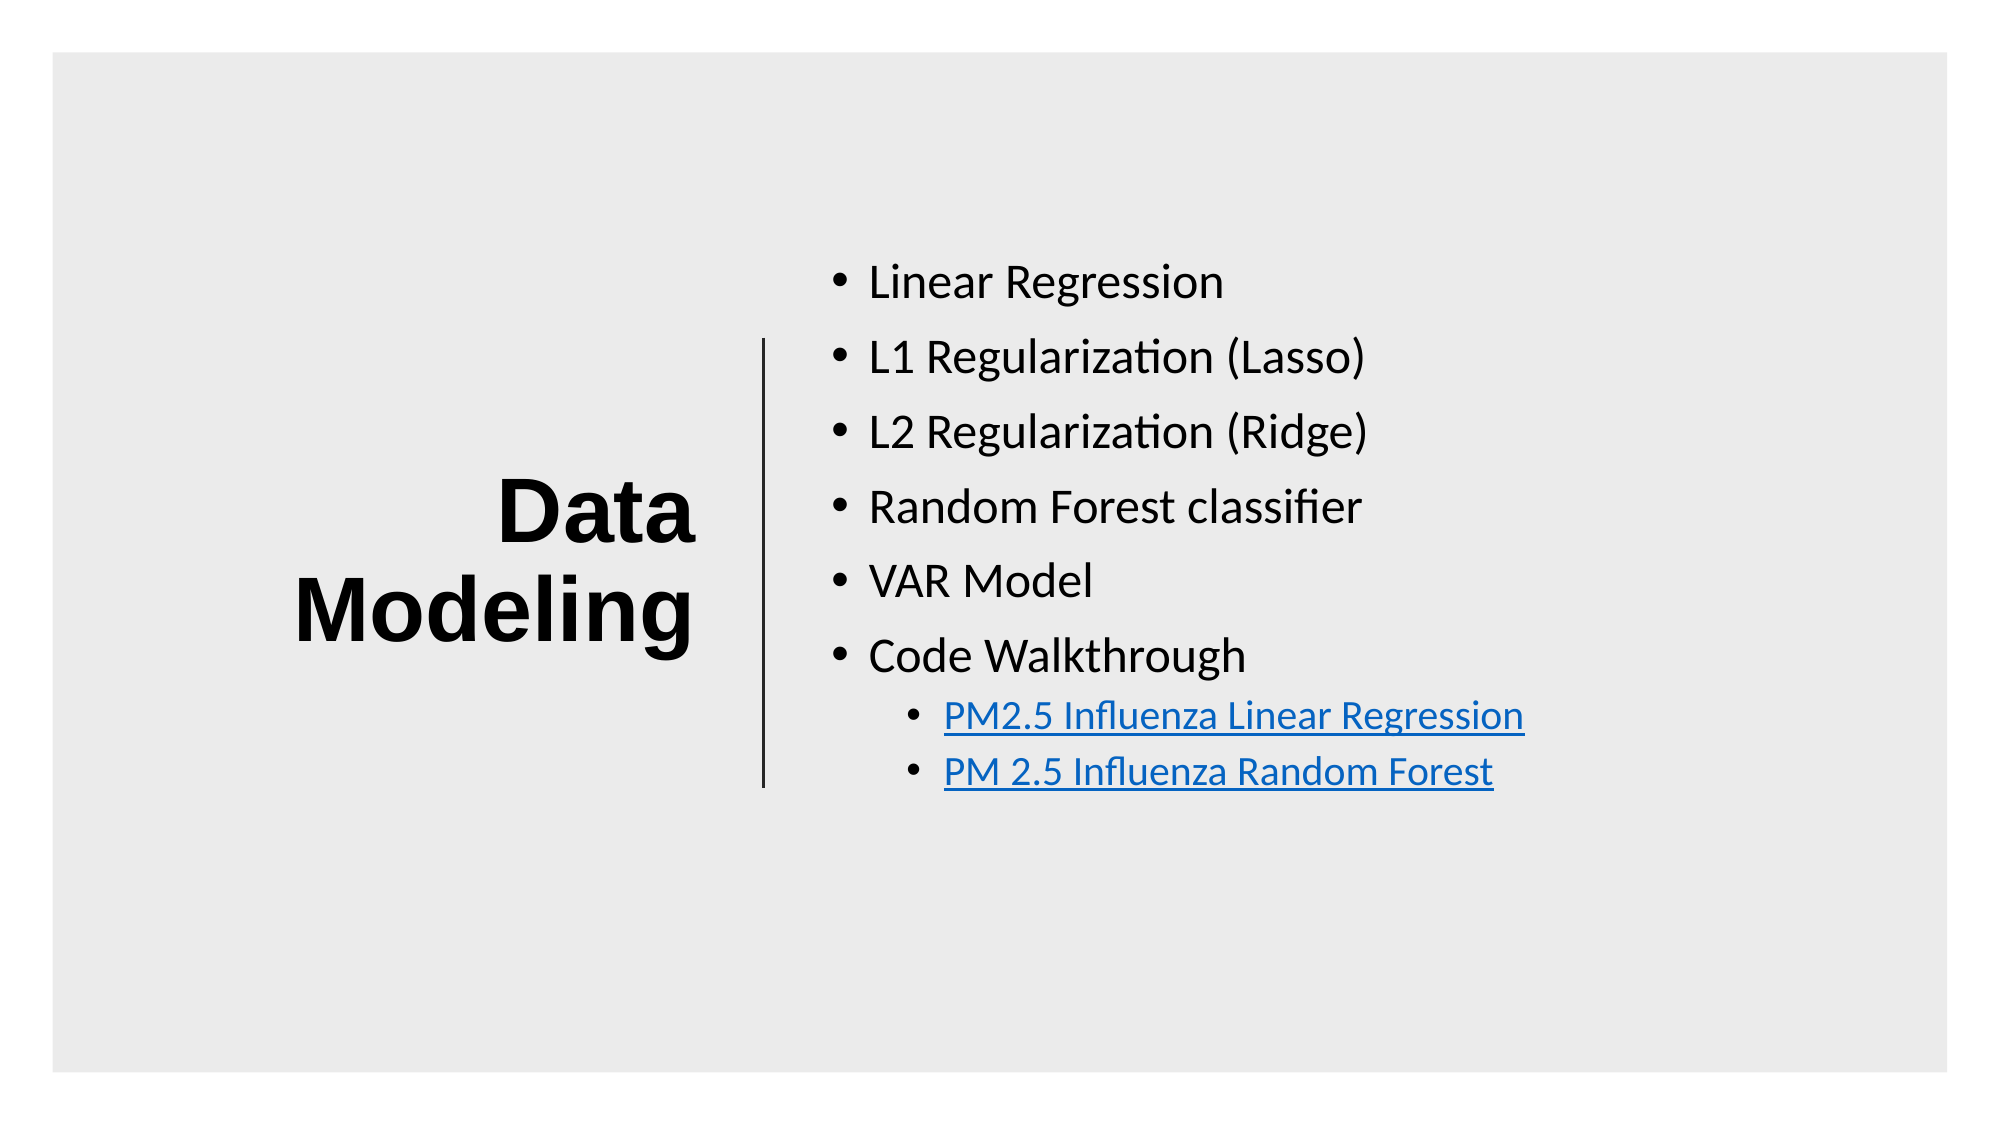

# Data Modeling
Linear Regression
L1 Regularization (Lasso)
L2 Regularization (Ridge)
Random Forest classifier
VAR Model
Code Walkthrough
PM2.5 Influenza Linear Regression
PM 2.5 Influenza Random Forest